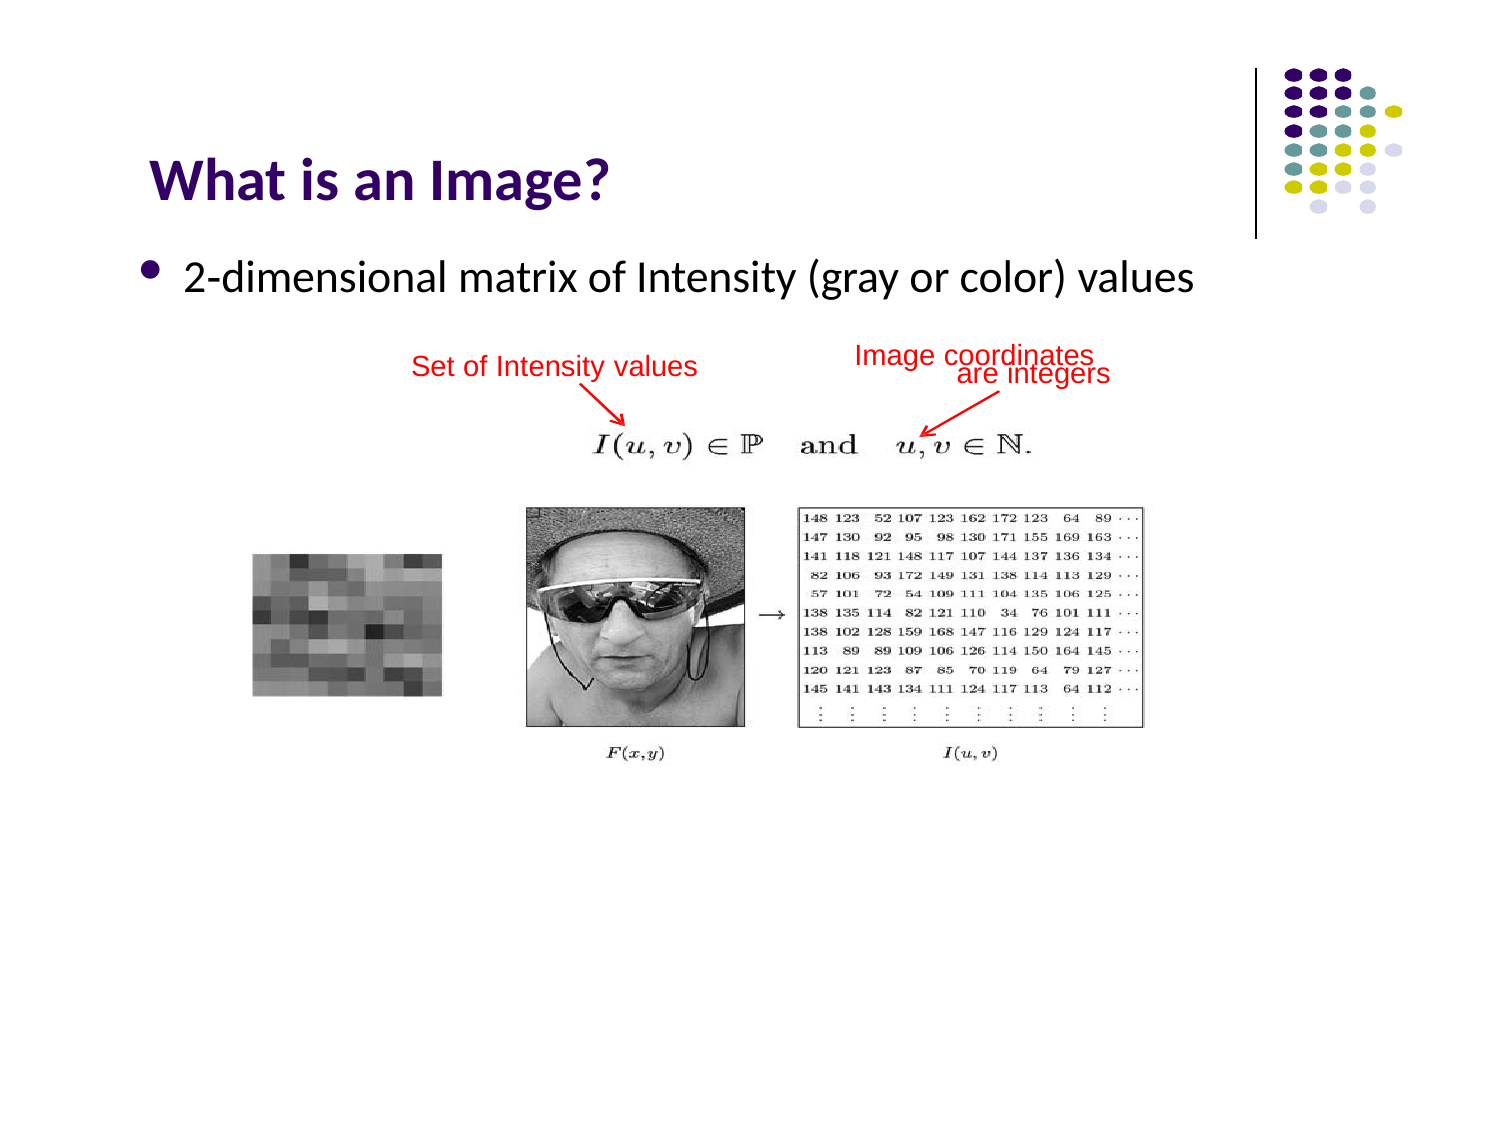

# What is an Image?
2‐dimensional matrix of Intensity (gray or color) values
Image coordinates
Set of Intensity values
are integers